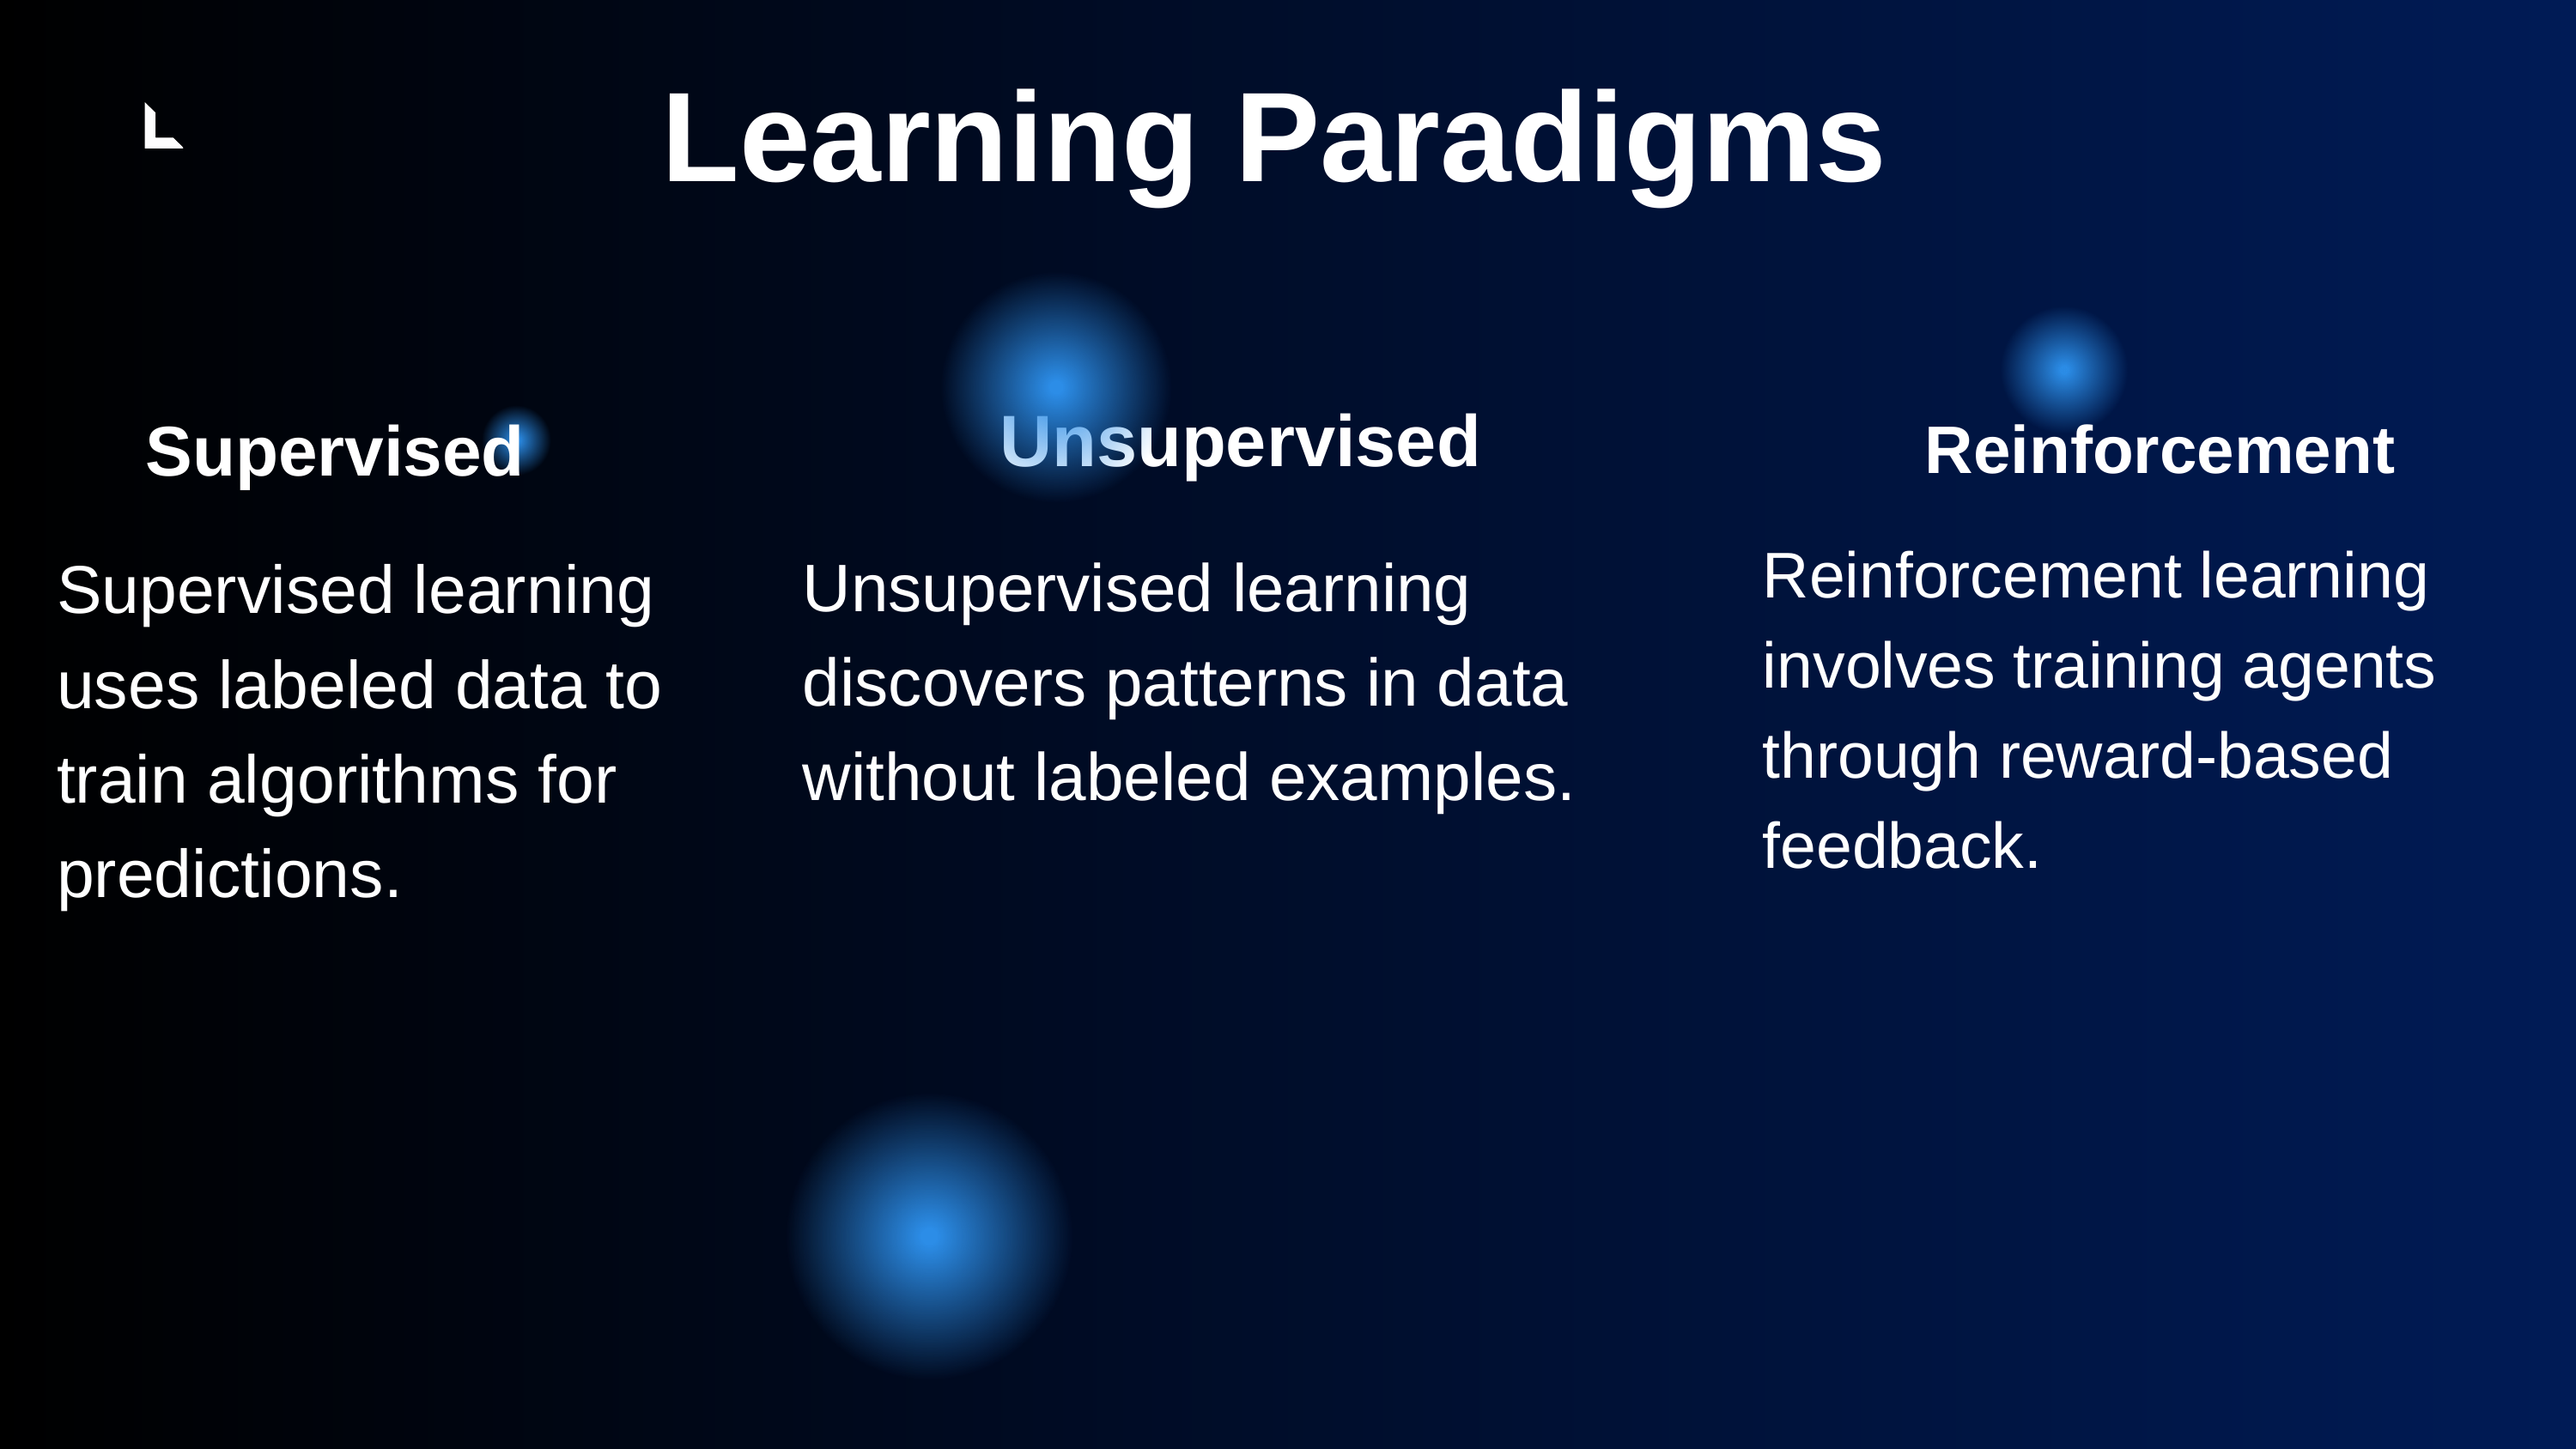

Learning Paradigms

Unsupervised
Supervised
Reinforcement

Reinforcement learning involves training agents through reward-based feedback.
Unsupervised learning discovers patterns in data without labeled examples.
Supervised learning uses labeled data to train algorithms for predictions.